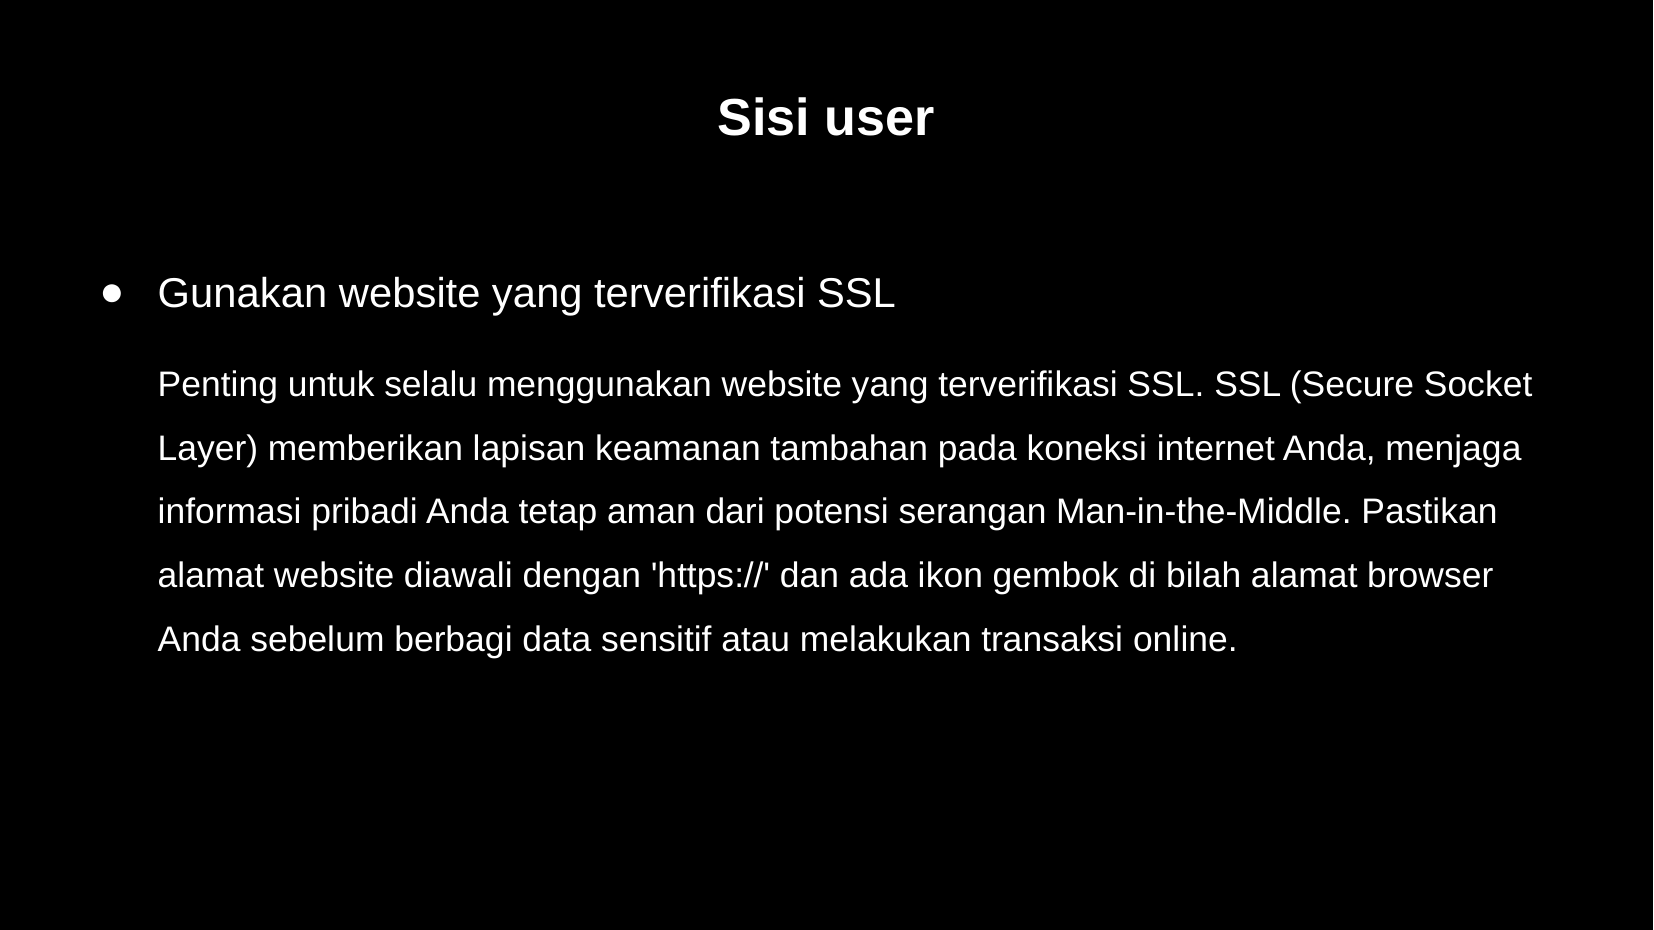

Sisi user

Gunakan website yang terverifikasi SSL
Penting untuk selalu menggunakan website yang terverifikasi SSL. SSL (Secure Socket Layer) memberikan lapisan keamanan tambahan pada koneksi internet Anda, menjaga informasi pribadi Anda tetap aman dari potensi serangan Man-in-the-Middle. Pastikan alamat website diawali dengan 'https://' dan ada ikon gembok di bilah alamat browser Anda sebelum berbagi data sensitif atau melakukan transaksi online.